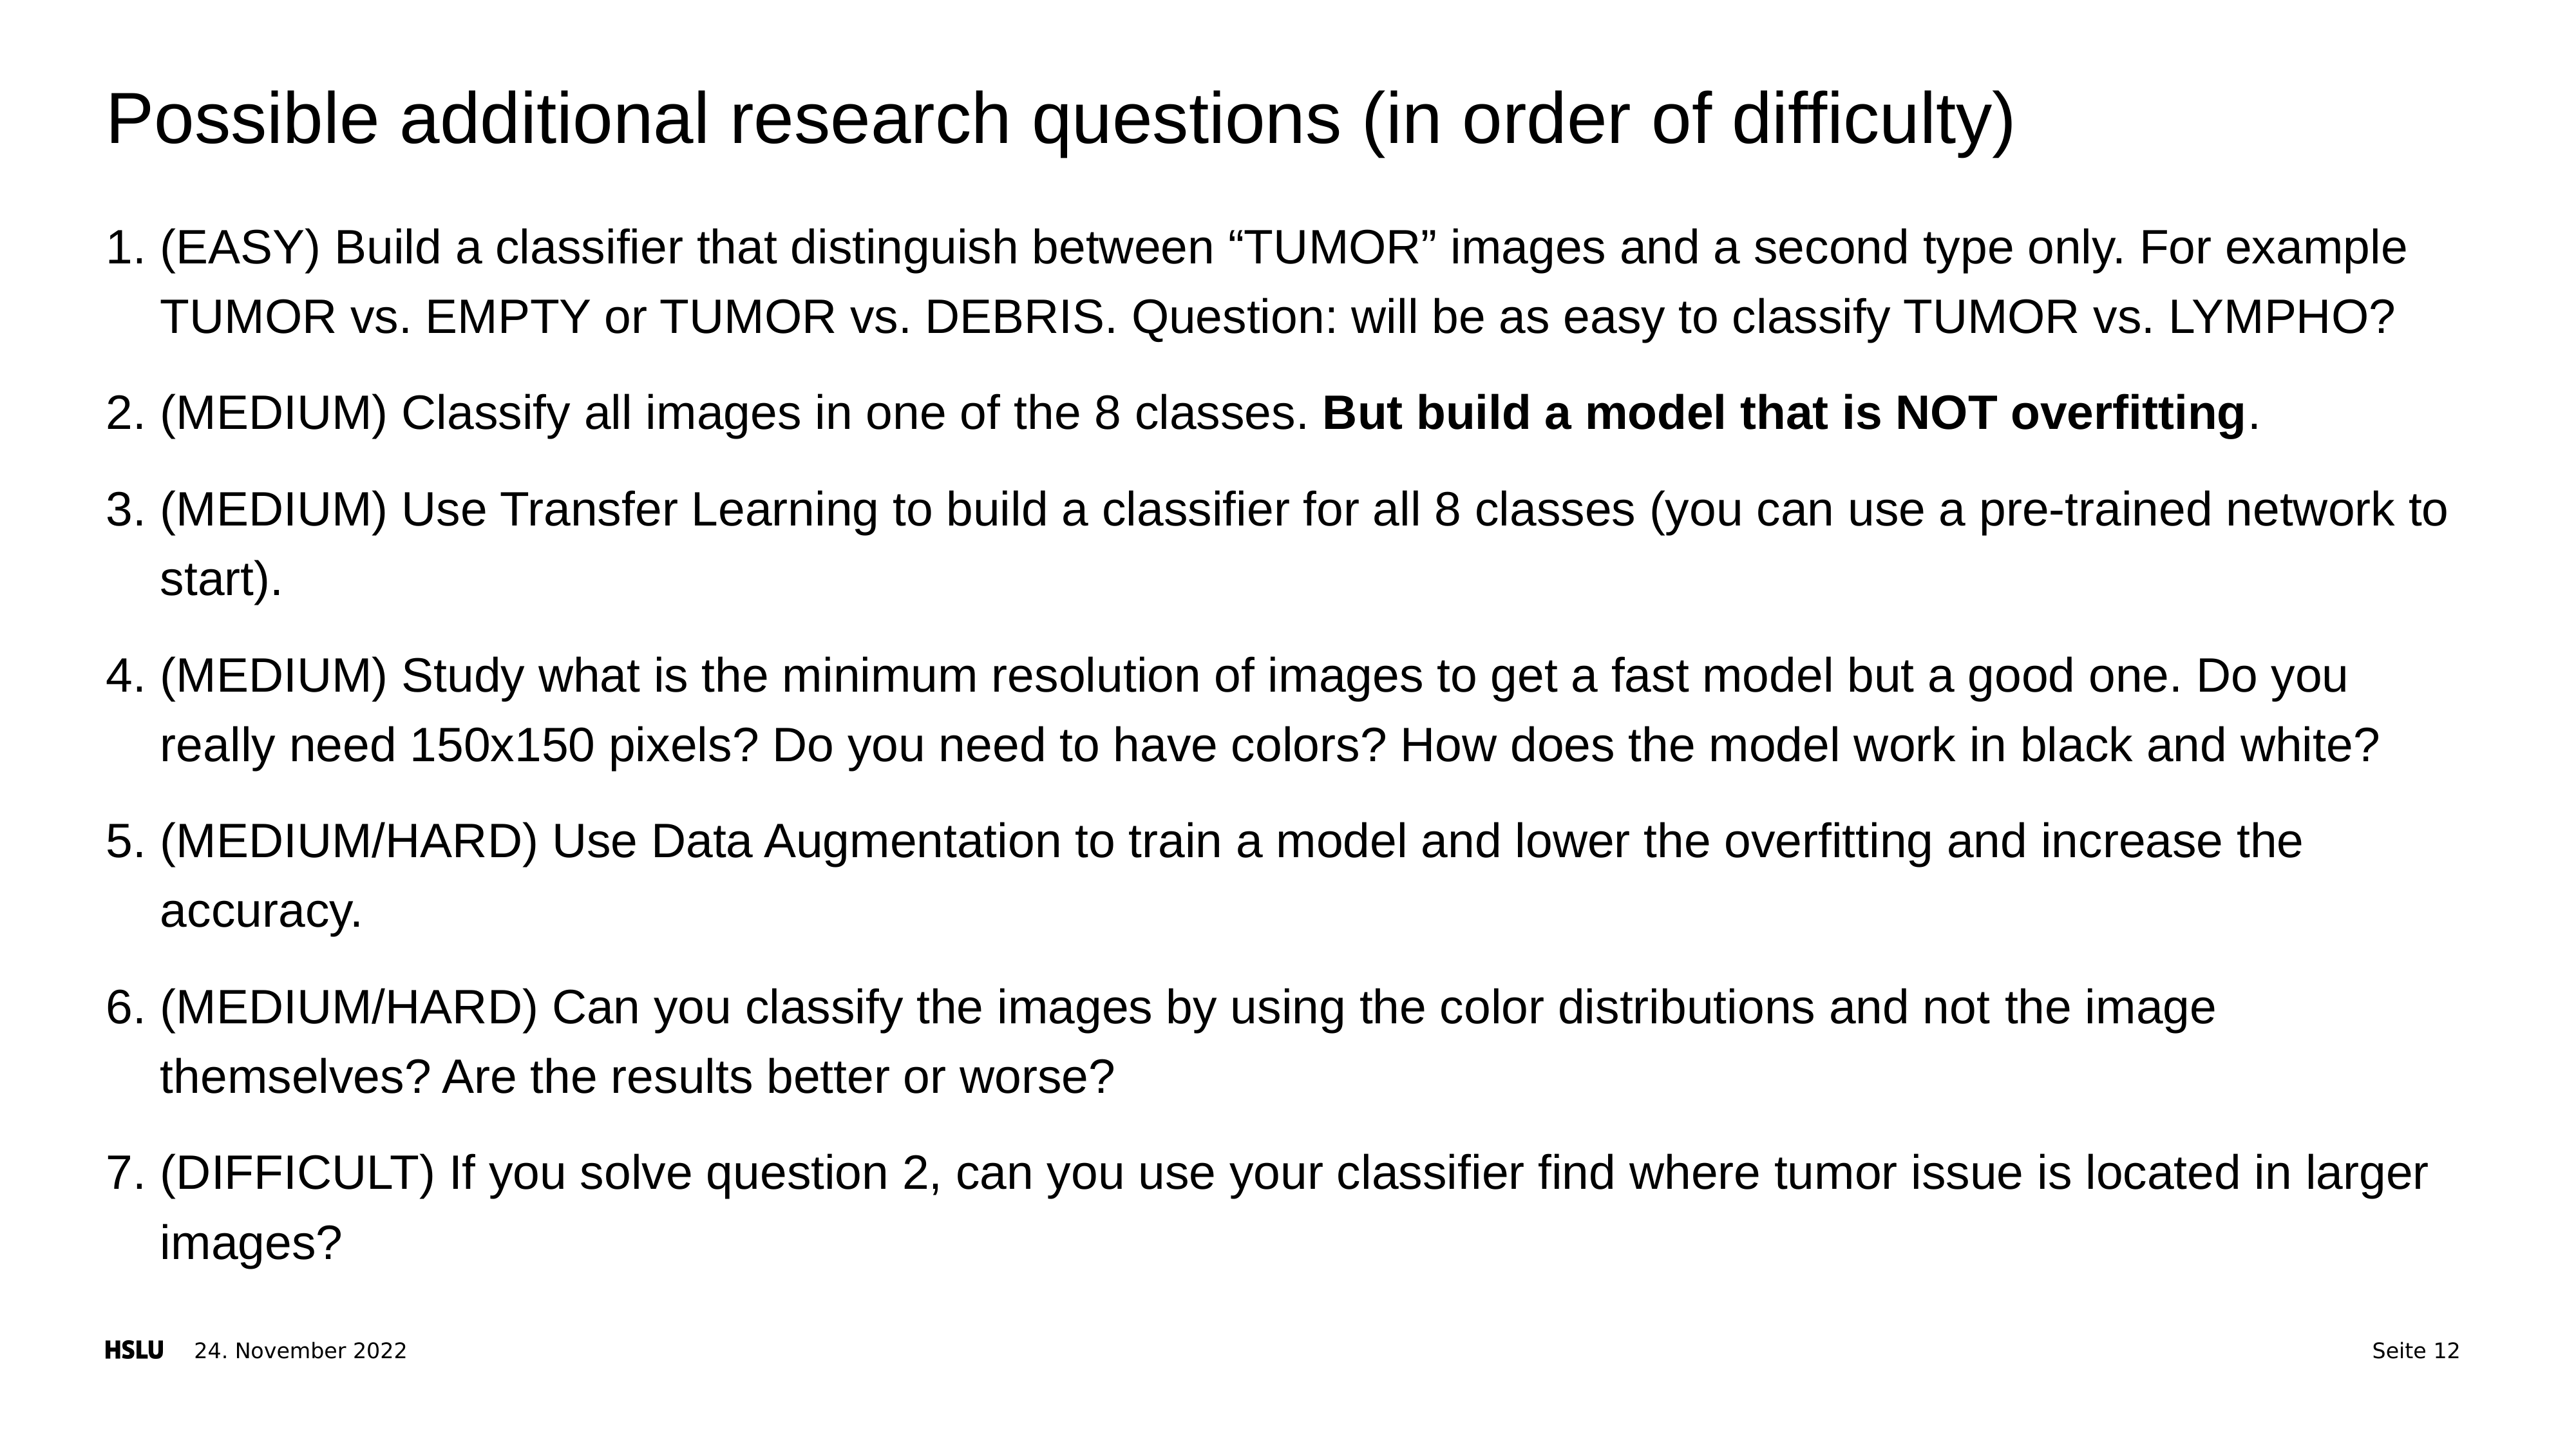

# Possible additional research questions (in order of difficulty)
(EASY) Build a classifier that distinguish between “TUMOR” images and a second type only. For example TUMOR vs. EMPTY or TUMOR vs. DEBRIS. Question: will be as easy to classify TUMOR vs. LYMPHO?
(MEDIUM) Classify all images in one of the 8 classes. But build a model that is NOT overfitting.
(MEDIUM) Use Transfer Learning to build a classifier for all 8 classes (you can use a pre-trained network to start).
(MEDIUM) Study what is the minimum resolution of images to get a fast model but a good one. Do you really need 150x150 pixels? Do you need to have colors? How does the model work in black and white?
(MEDIUM/HARD) Use Data Augmentation to train a model and lower the overfitting and increase the accuracy.
(MEDIUM/HARD) Can you classify the images by using the color distributions and not the image themselves? Are the results better or worse?
(DIFFICULT) If you solve question 2, can you use your classifier find where tumor issue is located in larger images?
24. November 2022
Seite 12